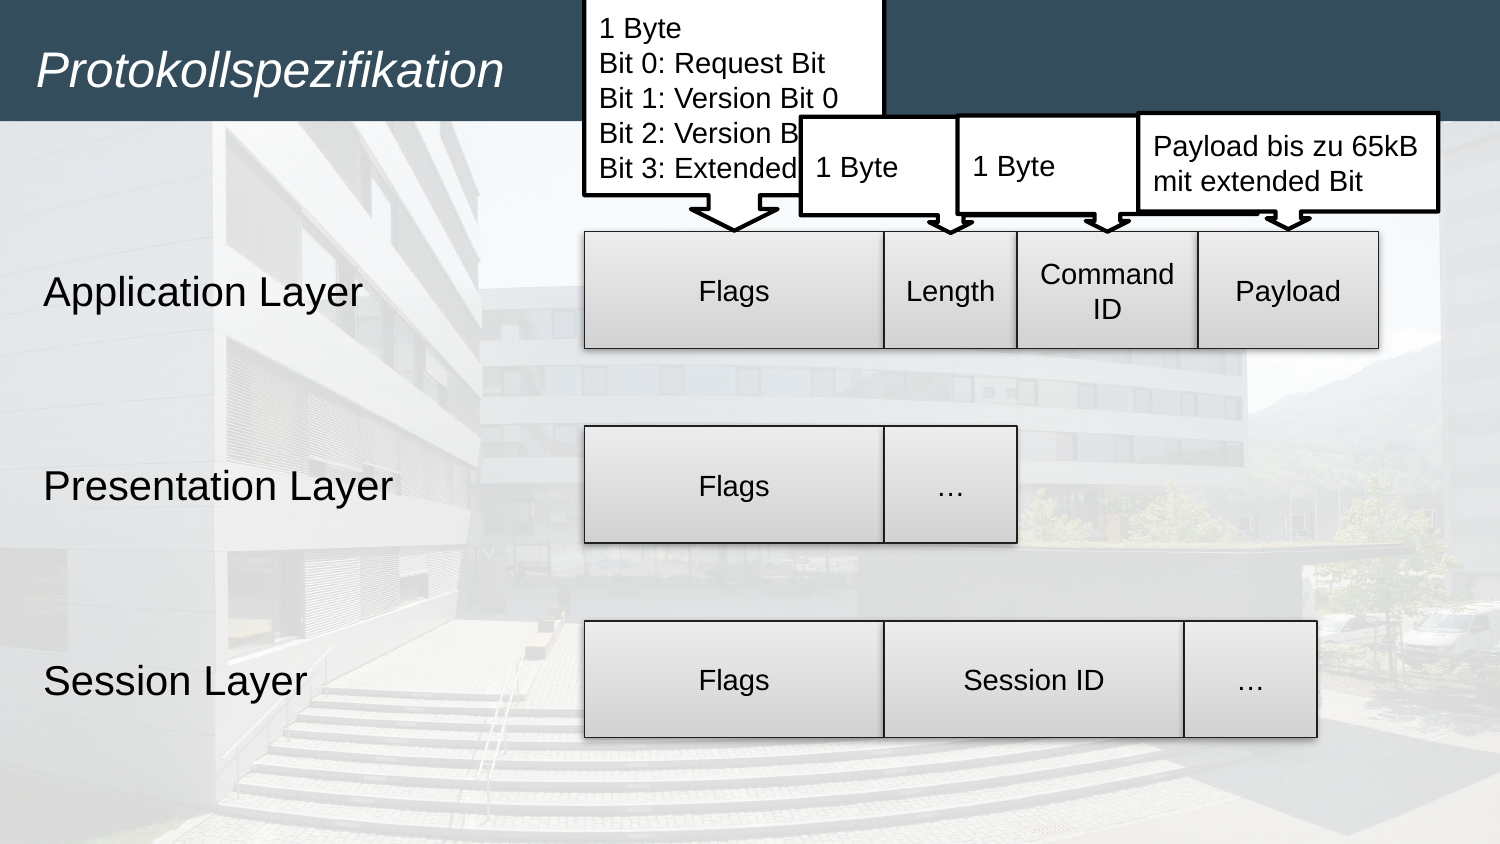

1 Byte
Bit 0: Request Bit
Bit 1: Version Bit 0
Bit 2: Version Bit 1
Bit 3: Extended
# Protokollspezifikation
Payload bis zu 65kB
mit extended Bit
1 Byte
1 Byte
Flags
Length
Command ID
Payload
Application Layer
Flags
…
Presentation Layer
Flags
Session ID
…
Session Layer